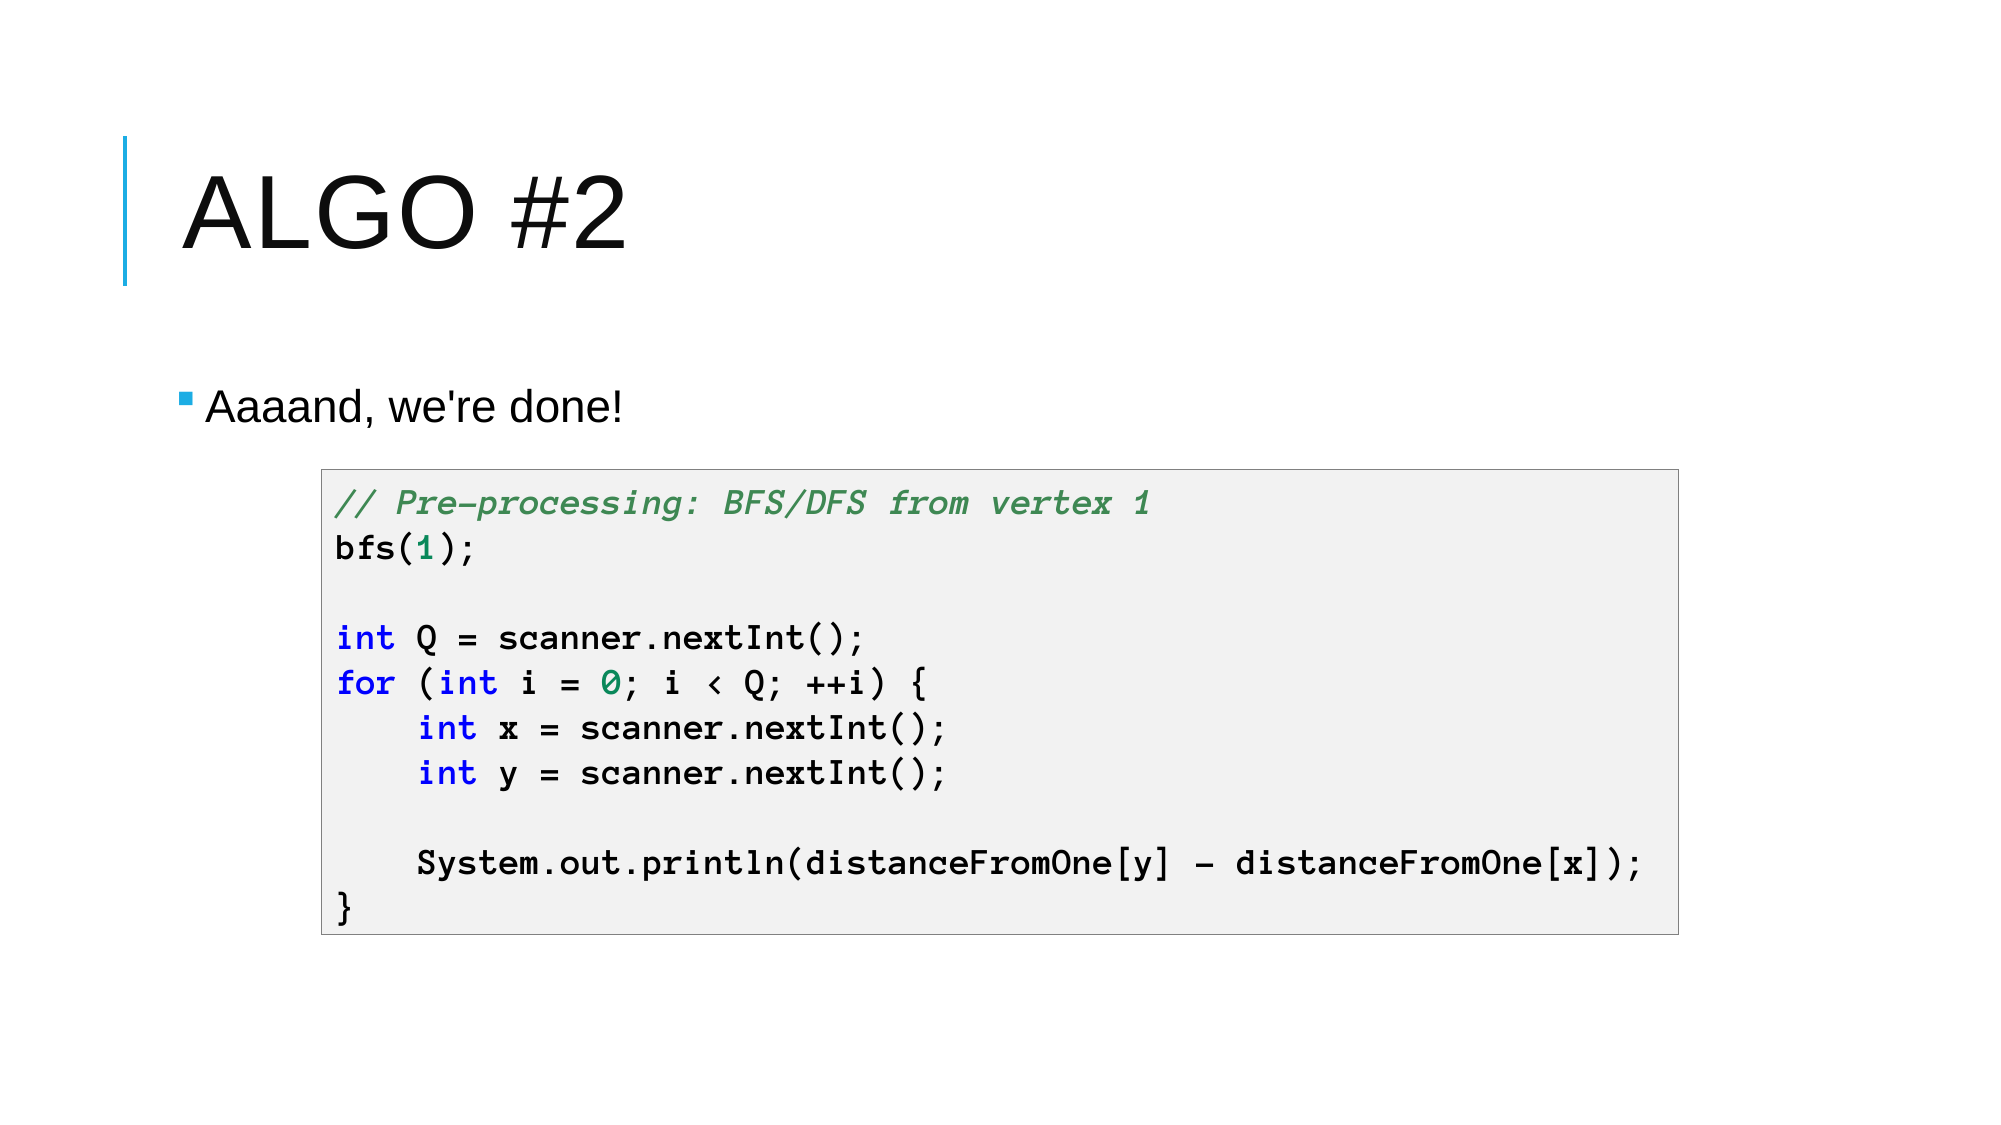

# Algo #2
Aaaand, we're done!
// Pre-processing: BFS/DFS from vertex 1
bfs(1);
int Q = scanner.nextInt();
for (int i = 0; i < Q; ++i) {
    int x = scanner.nextInt();
    int y = scanner.nextInt();

    System.out.println(distanceFromOne[y] - distanceFromOne[x]);
}